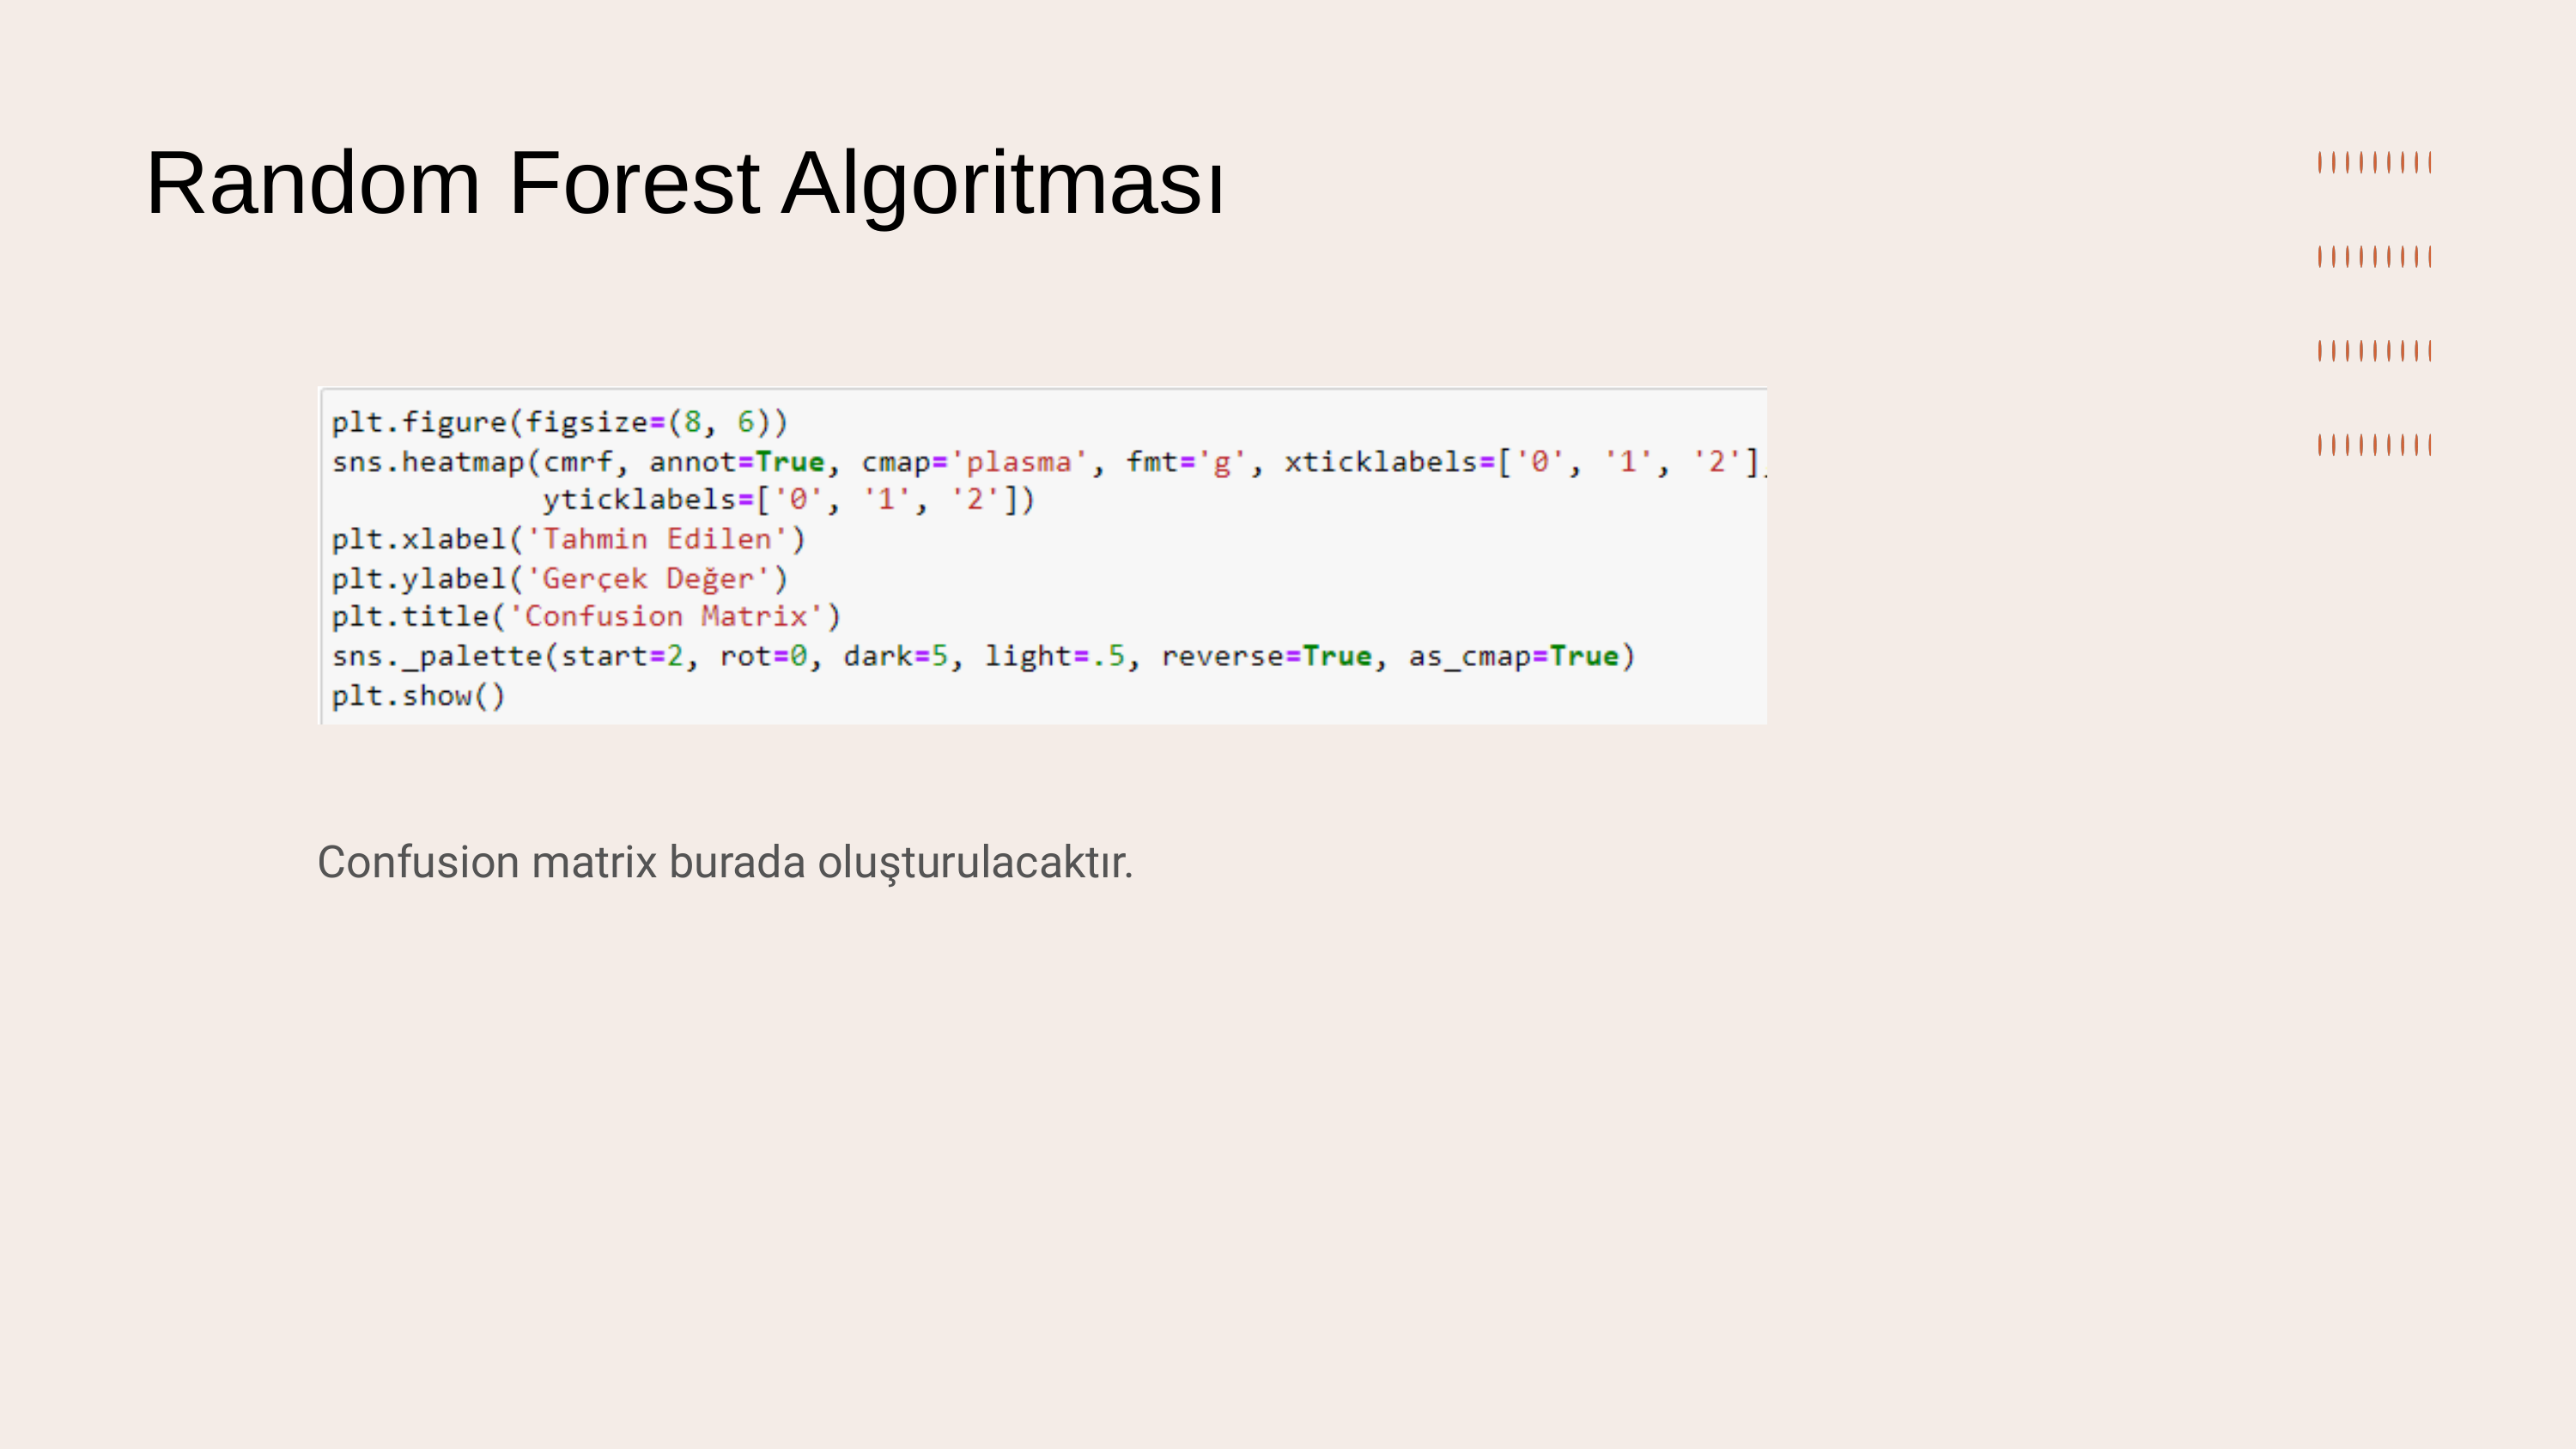

Random Forest Algoritması

Confusion matrix burada oluşturulacaktır.